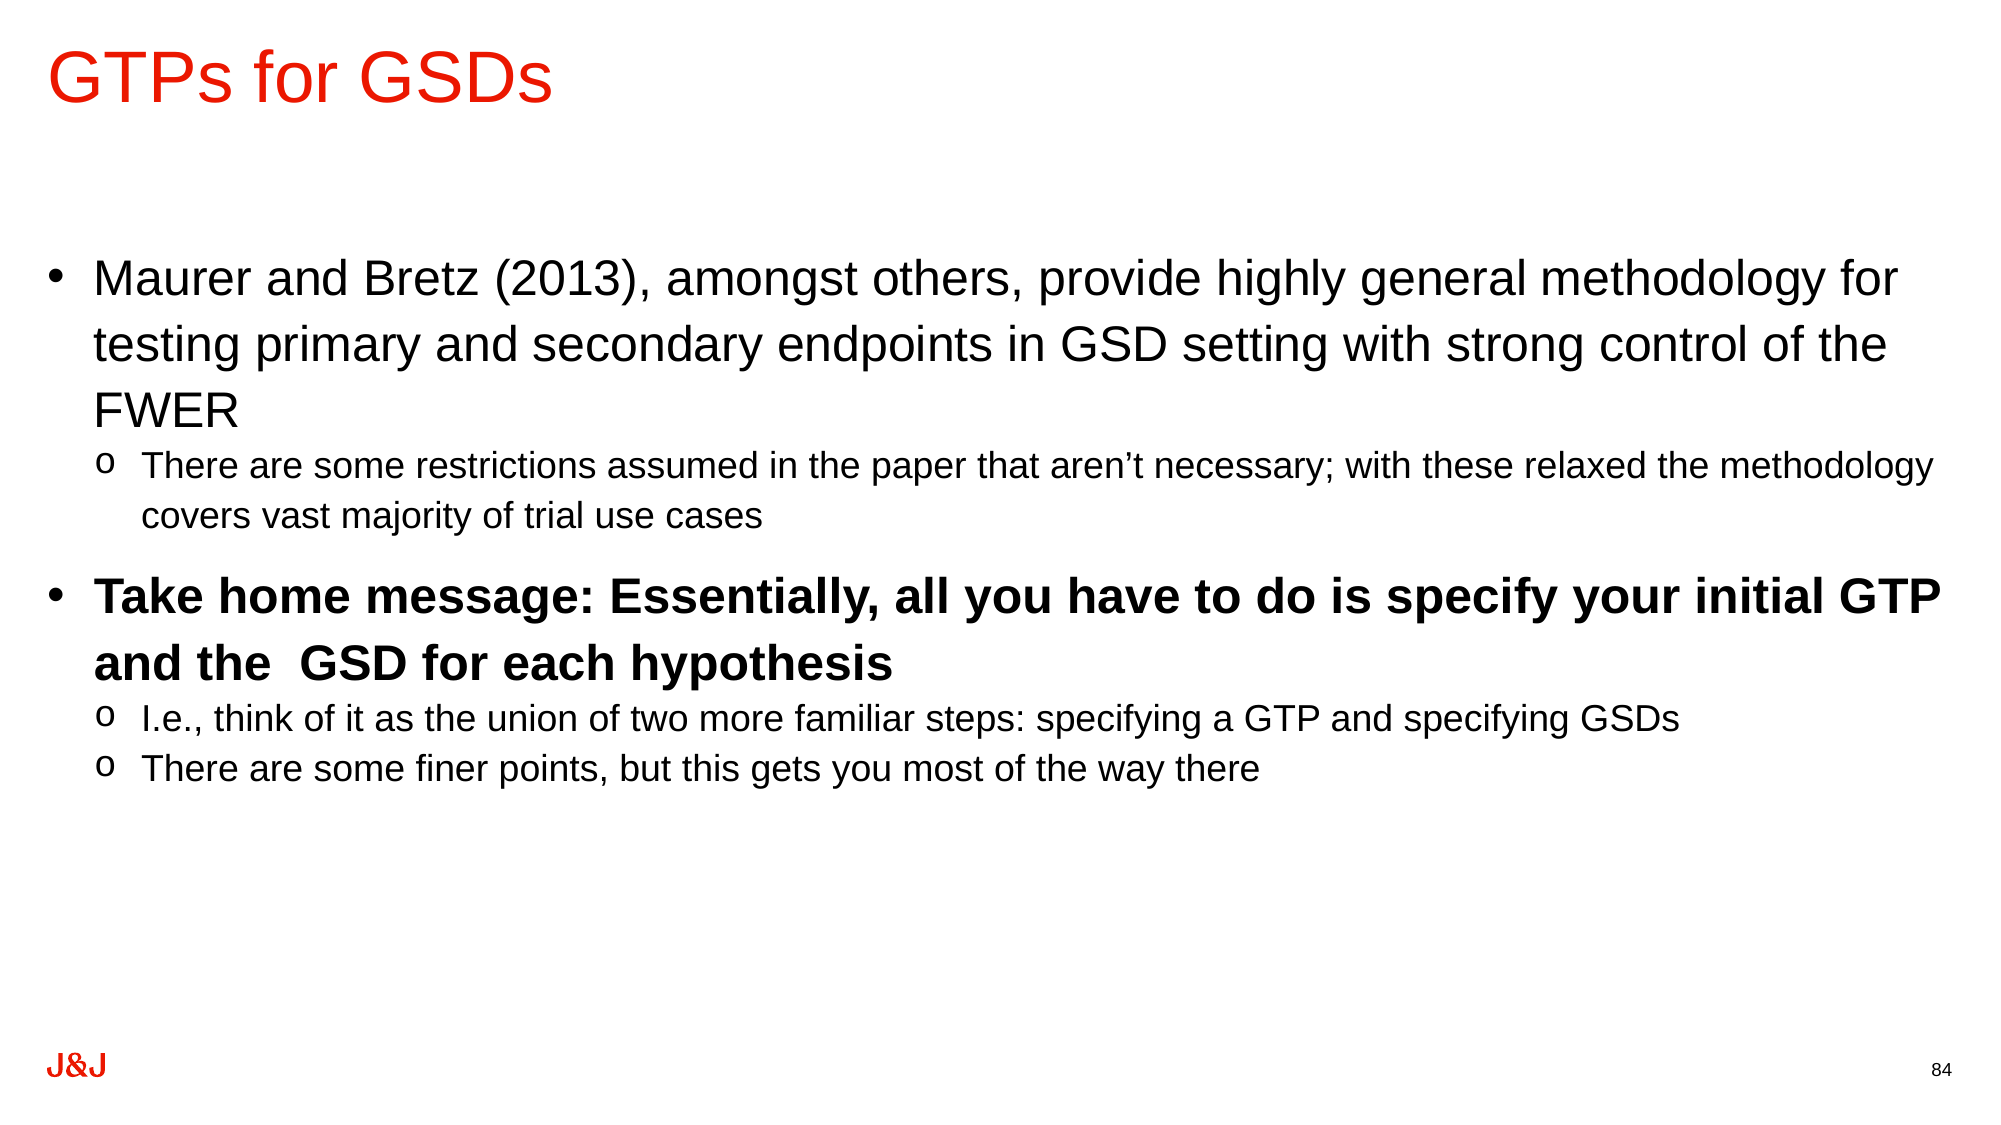

# GTPs for GSDs
Maurer and Bretz (2013), amongst others, provide highly general methodology for testing primary and secondary endpoints in GSD setting with strong control of the FWER
There are some restrictions assumed in the paper that aren’t necessary; with these relaxed the methodology covers vast majority of trial use cases

Take home message: Essentially, all you have to do is specify your initial GTP and the  GSD for each hypothesis
I.e., think of it as the union of two more familiar steps: specifying a GTP and specifying GSDs
There are some finer points, but this gets you most of the way there

84